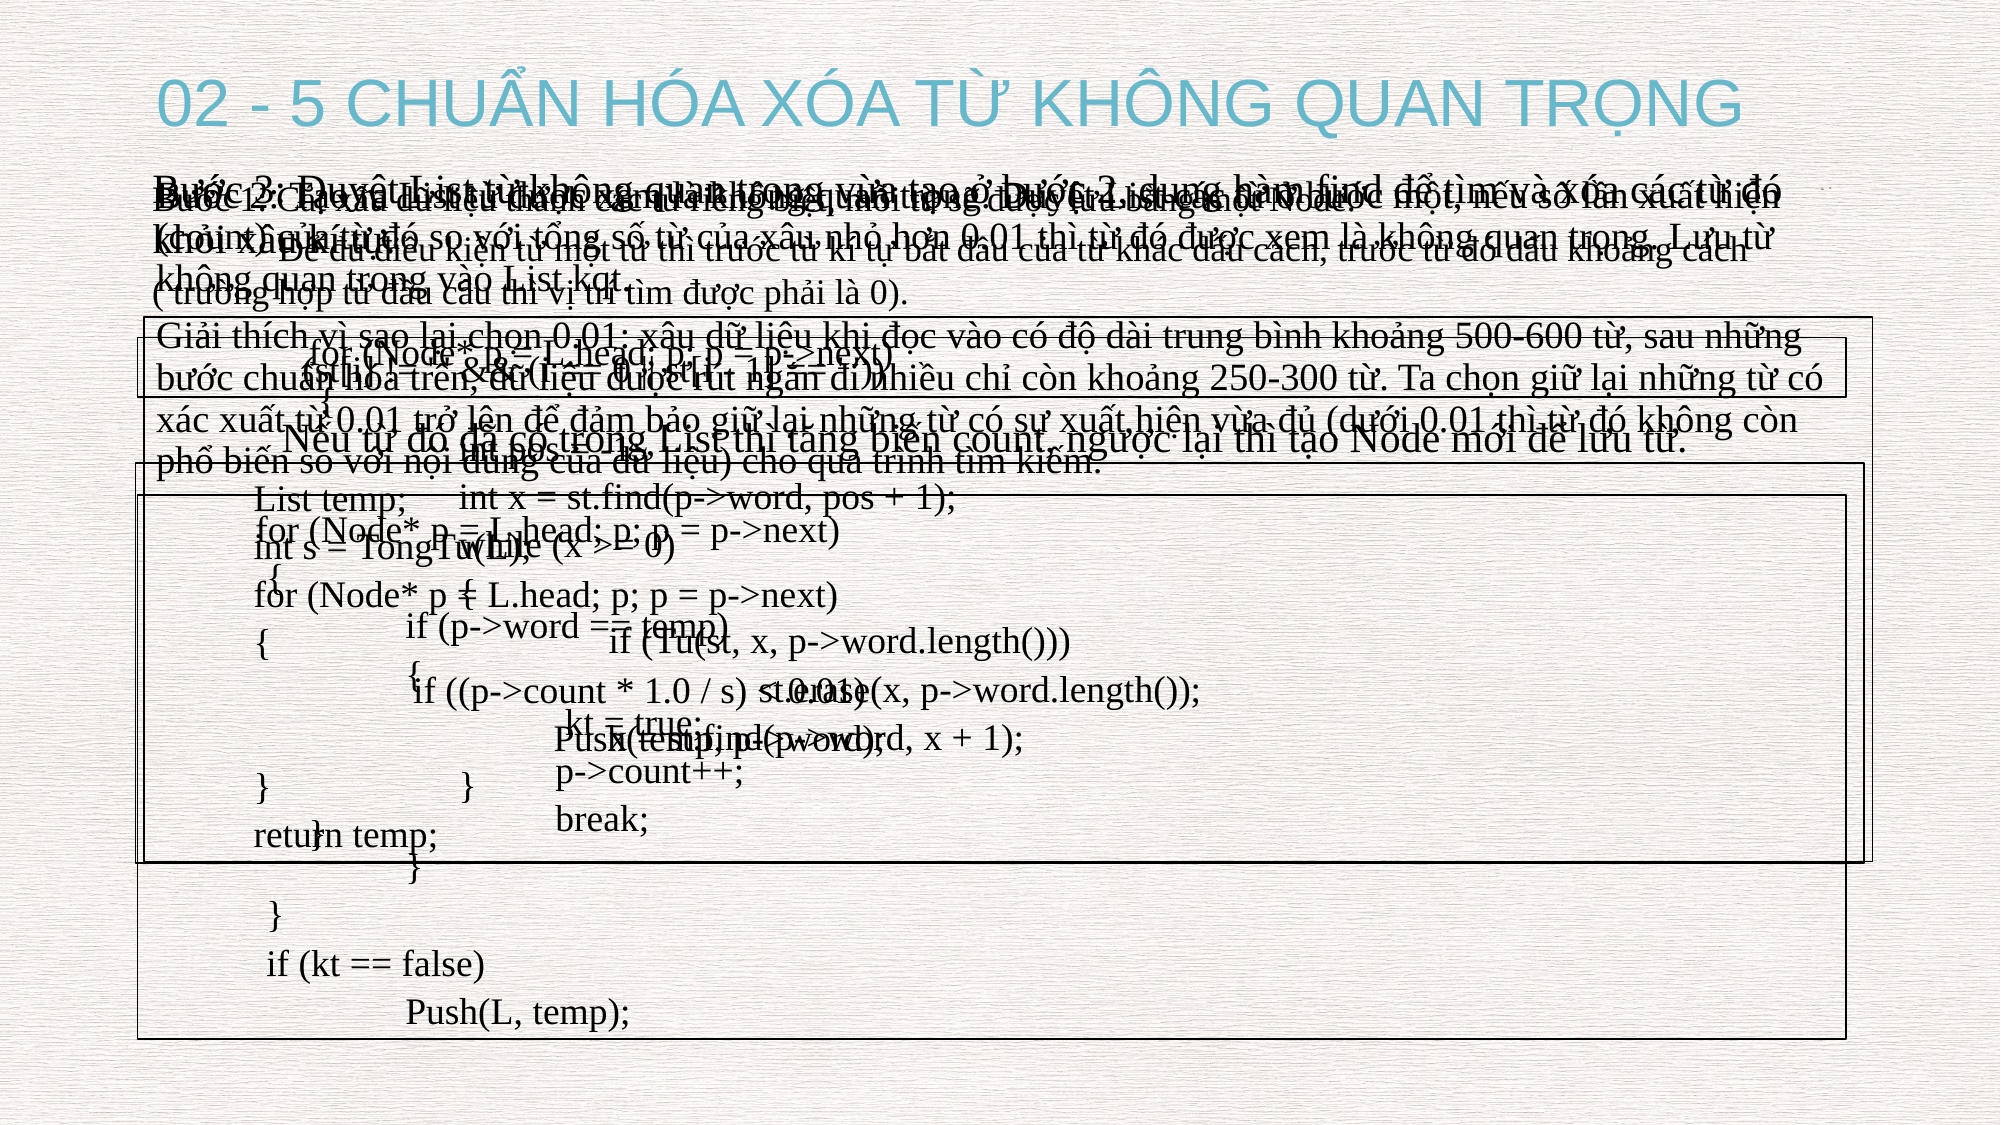

02 - 5 CHUẨN HÓA XÓA TỪ KHÔNG QUAN TRỌNG
Bước 3: Duyệt List từ không quan trọng vừa tạo ở bước 2, dung hàm find để tìm và xóa các từ đó khỏi xâu kí tự.

Bước 1: Cắt xâu dữ liệu thành các từ riêng biệt, mỗi từ sẽ được lưu bằng một Node.
              Để đủ điều kiện từ một từ thì trước từ kí tự bắt đầu của từ khác dấu cách, trước từ đó dấu khoảng cách ( trường hợp từ đầu câu thì vị trí tìm được phải là 0).

Bước 2: Tạo ra List từ được xem là không quan trọng. Duyệt List các từ ở bước một, nếu số lần xuất hiện (count) của từ đó so với tổng số từ của xâu nhỏ hơn 0.01 thì từ đó được xem là không quan trọng. Lưu từ không quan trong vào List kqt.
Giải thích vì sao lại chọn 0.01: xâu dữ liệu khi đọc vào có độ dài trung bình khoảng 500-600 từ, sau những bước chuẩn hóa trên, dữ liệu được rút ngắn đi nhiều chỉ còn khoảng 250-300 từ. Ta chọn giữ lại những từ có xác xuất từ 0.01 trở lên để đảm bảo giữ lại những từ có sự xuất hiện vừa đủ (dưới 0.01 thì từ đó không còn phổ biến so với nội dung của dữ liệu) cho qua trình tìm kiếm.

	for (Node* p = L.head; p; p = p->next)
   	 {
        		int pos = -1;
        		int x = st.find(p->word, pos + 1);
        		while (x >= 0)
        		{
            			if (Tu(st, x, p->word.length()))
                			st.erase(x, p->word.length());
            			x = st.find(p->word, x + 1);
        		}
    	}
	(st[i] != ' ' && (i == 0 || st[i - 1] == ' '))
              Nếu từ đó đã có trong List thì tăng biến count, ngược lại thì tạo Node mới để lưu từ.

	List temp;
    	int s = TongTu(L);
    	for (Node* p = L.head; p; p = p->next)
    	{
       		 if ((p->count * 1.0 / s) < 0.01)
            		Push(temp, p->word);
    	}
    	return temp;
	for (Node* p = L.head; p; p = p->next)
            {
                	if (p->word == temp)
                	{
                   		 kt = true;
                    		p->count++;
                    		break;
                	}
            }
            if (kt == false)
                	Push(L, temp);